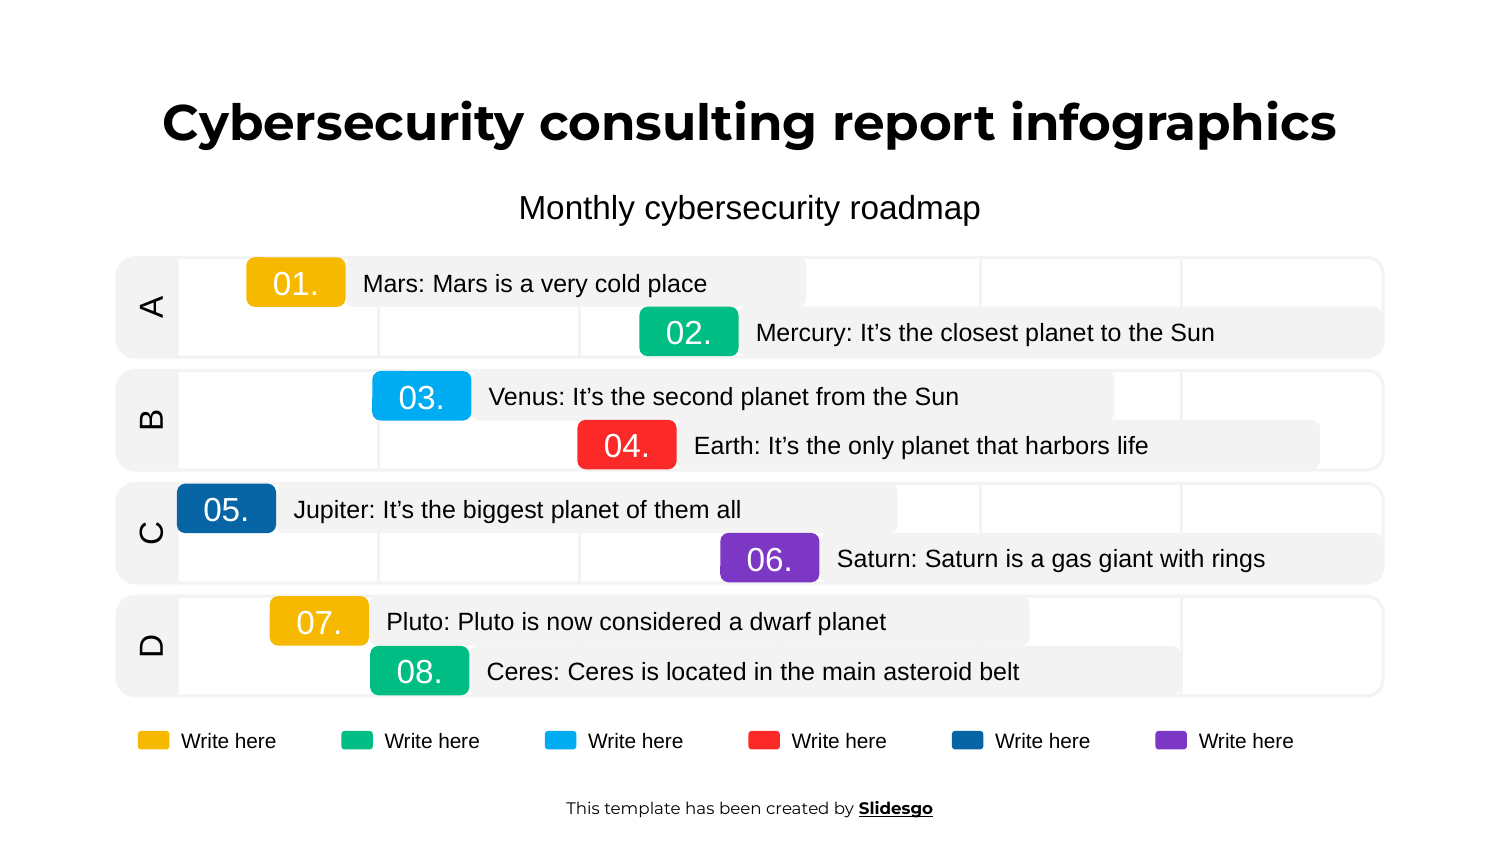

# Cybersecurity consulting report infographics
Monthly cybersecurity roadmap
01.
Mars: Mars is a very cold place

A
02.
Mercury: It’s the closest planet to the Sun

B
03.
Venus: It’s the second planet from the Sun
04.
Earth: It’s the only planet that harbors life

C
05.
Jupiter: It’s the biggest planet of them all
06.
Saturn: Saturn is a gas giant with rings
07.
Pluto: Pluto is now considered a dwarf planet

D
08.
Ceres: Ceres is located in the main asteroid belt
Write here
Write here
Write here
Write here
Write here
Write here

This template has been created by Slidesgo